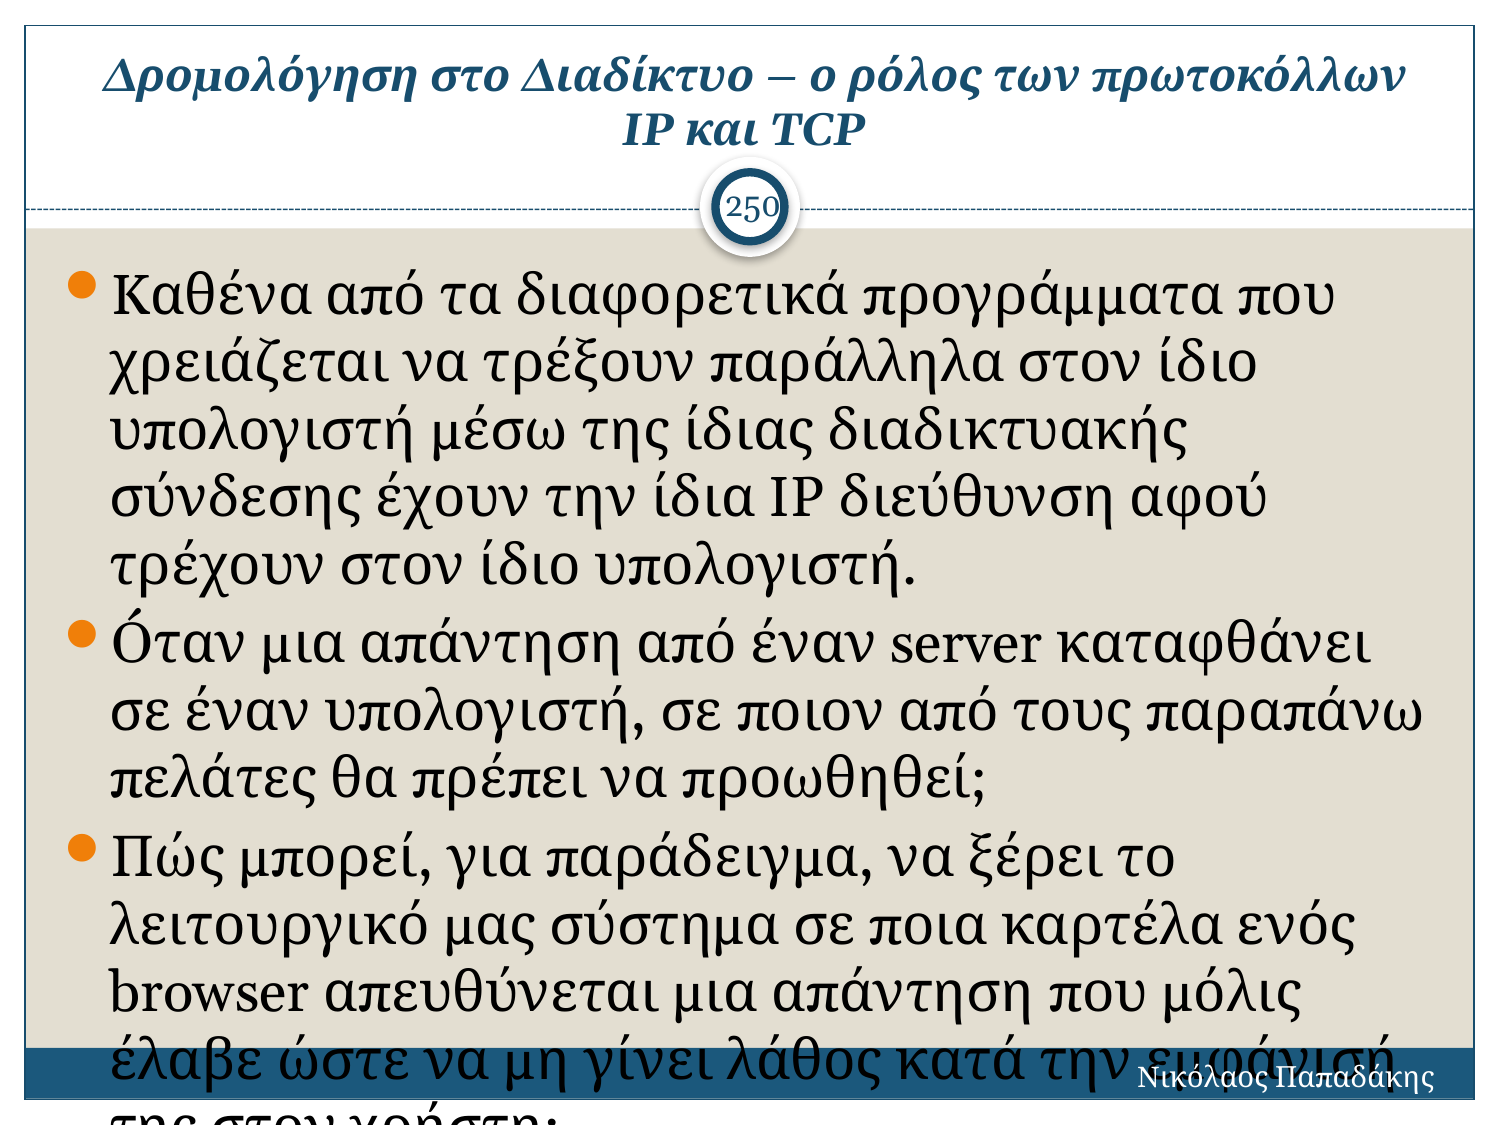

# Δρομολόγηση στο Διαδίκτυο – ο ρόλος των πρωτοκόλλων ΙΡ και TCP
250
Καθένα από τα διαφορετικά προγράμματα που χρειάζεται να τρέξουν παράλληλα στον ίδιο υπολογιστή μέσω της ίδιας διαδικτυακής σύνδεσης έχουν την ίδια ΙΡ διεύθυνση αφού τρέχουν στον ίδιο υπολογιστή.
Όταν μια απάντηση από έναν server καταφθάνει σε έναν υπολογιστή, σε ποιον από τους παραπάνω πελάτες θα πρέπει να προωθηθεί;
Πώς μπορεί, για παράδειγμα, να ξέρει το λειτουργικό μας σύστημα σε ποια καρτέλα ενός browser απευθύνεται μια απάντηση που μόλις έλαβε ώστε να μη γίνει λάθος κατά την εμφάνισή της στον χρήστη;

Νικόλαος Παπαδάκης